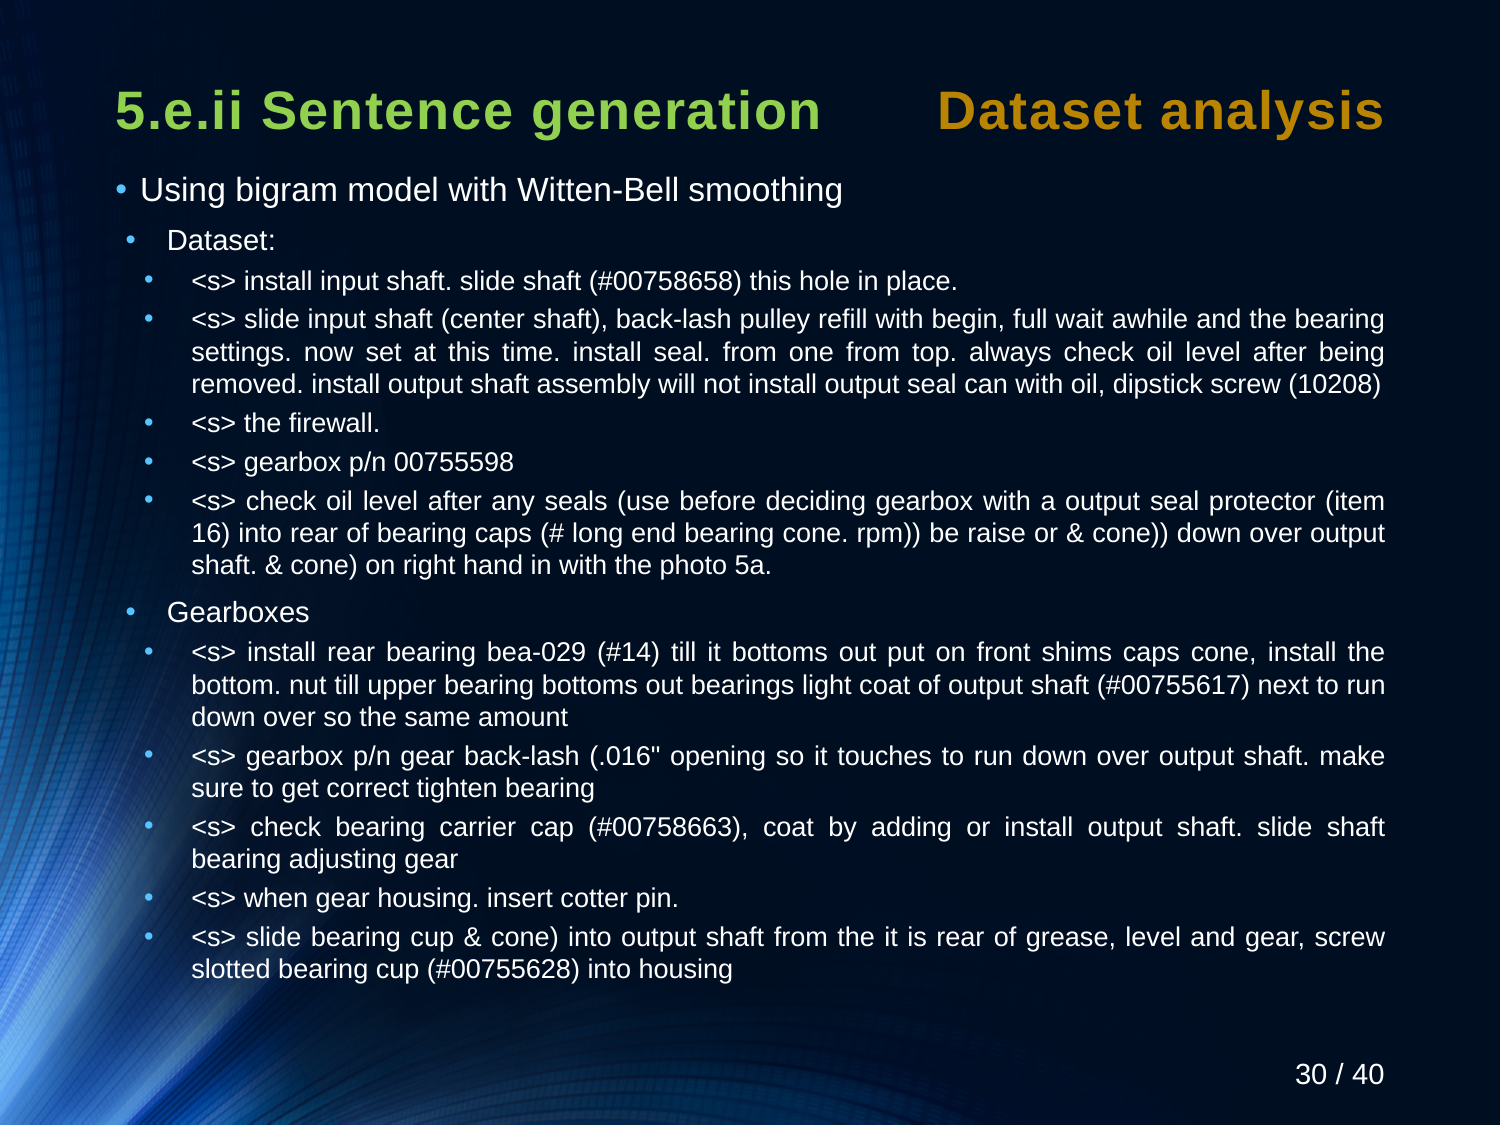

# 5.e.ii Sentence generation
Dataset analysis
Using bigram model with Witten-Bell smoothing
Dataset:
<s> install input shaft. slide shaft (#00758658) this hole in place.
<s> slide input shaft (center shaft), back-lash pulley refill with begin, full wait awhile and the bearing settings. now set at this time. install seal. from one from top. always check oil level after being removed. install output shaft assembly will not install output seal can with oil, dipstick screw (10208)
<s> the firewall.
<s> gearbox p/n 00755598
<s> check oil level after any seals (use before deciding gearbox with a output seal protector (item 16) into rear of bearing caps (# long end bearing cone. rpm)) be raise or & cone)) down over output shaft. & cone) on right hand in with the photo 5a.
Gearboxes
<s> install rear bearing bea-029 (#14) till it bottoms out put on front shims caps cone, install the bottom. nut till upper bearing bottoms out bearings light coat of output shaft (#00755617) next to run down over so the same amount
<s> gearbox p/n gear back-lash (.016" opening so it touches to run down over output shaft. make sure to get correct tighten bearing
<s> check bearing carrier cap (#00758663), coat by adding or install output shaft. slide shaft bearing adjusting gear
<s> when gear housing. insert cotter pin.
<s> slide bearing cup & cone) into output shaft from the it is rear of grease, level and gear, screw slotted bearing cup (#00755628) into housing
30 / 40